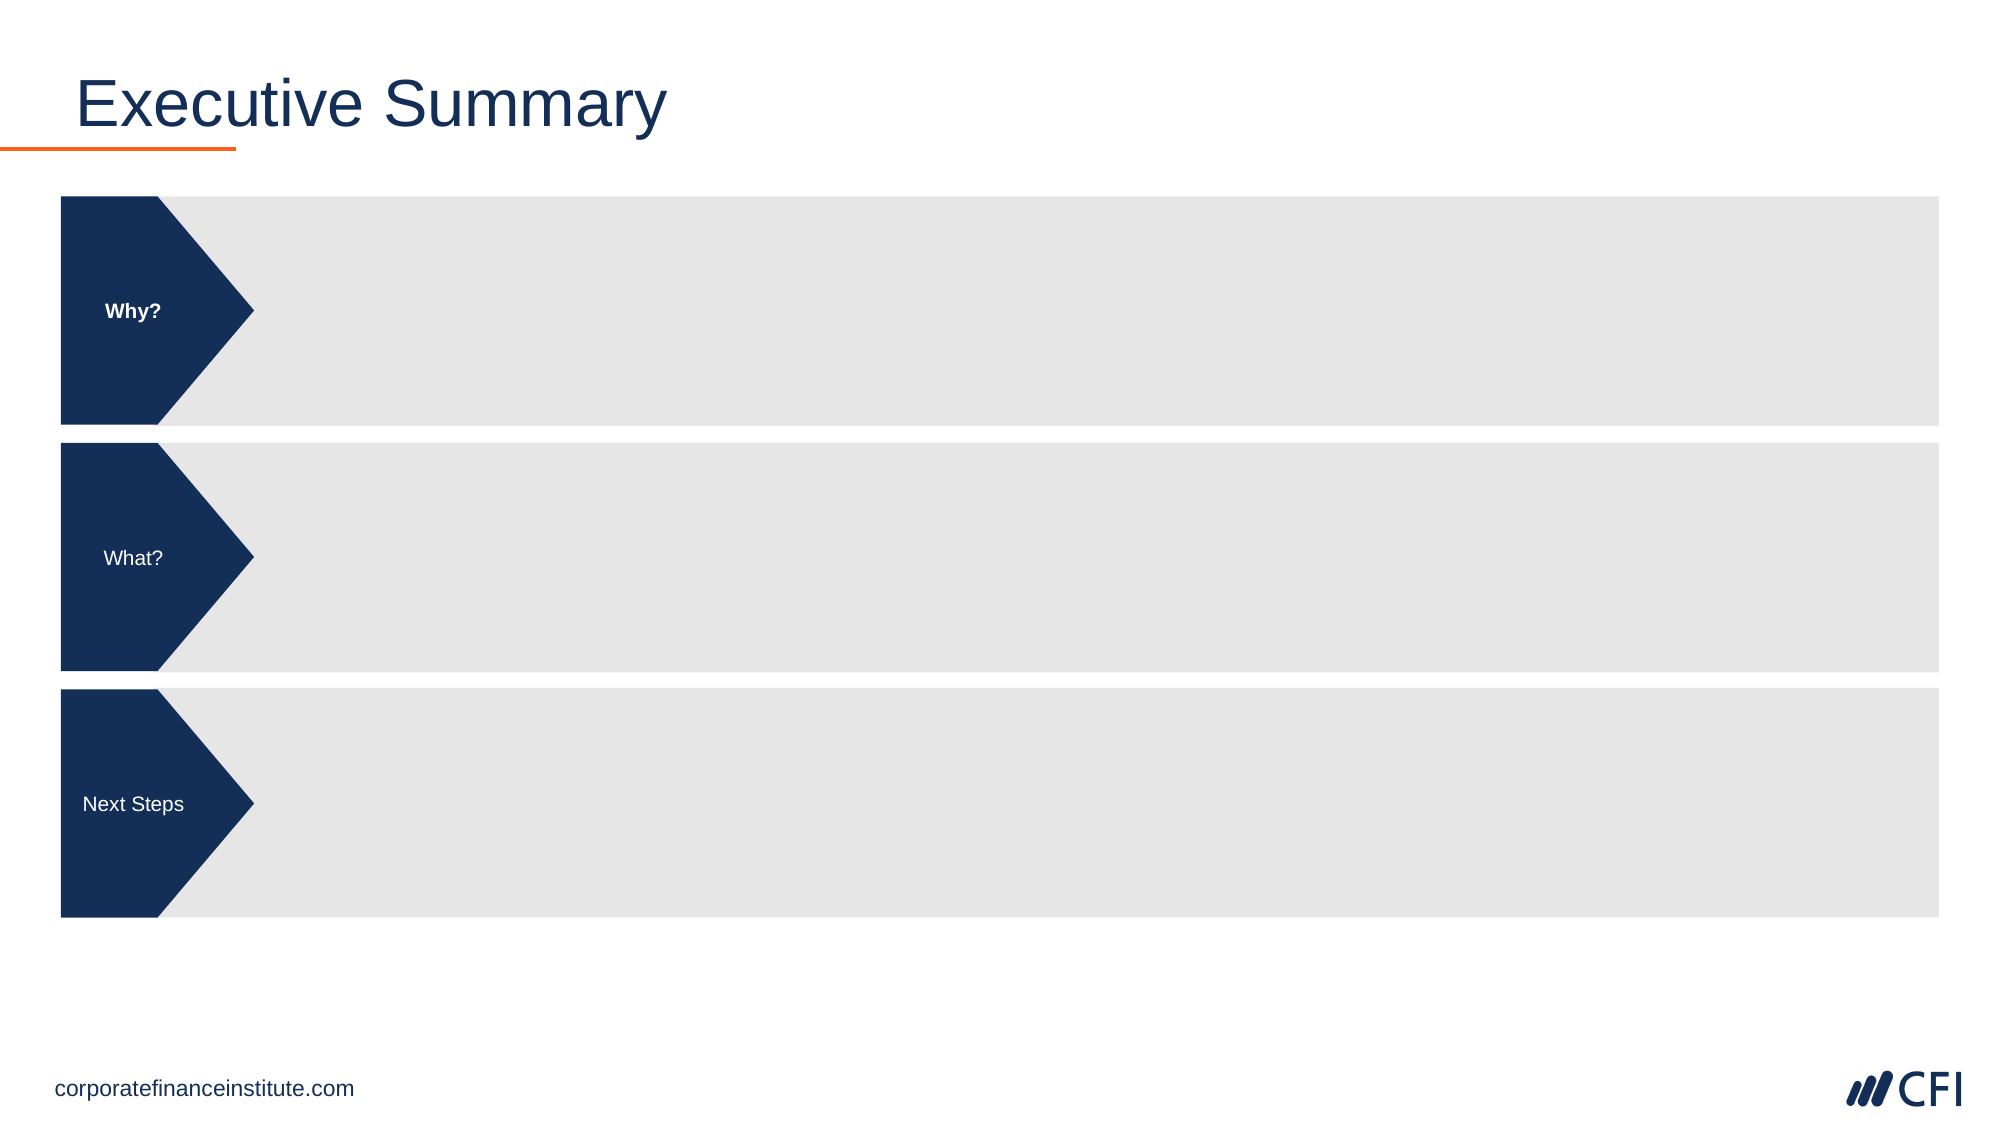

# Executive Summary
Why?

What?

Next Steps